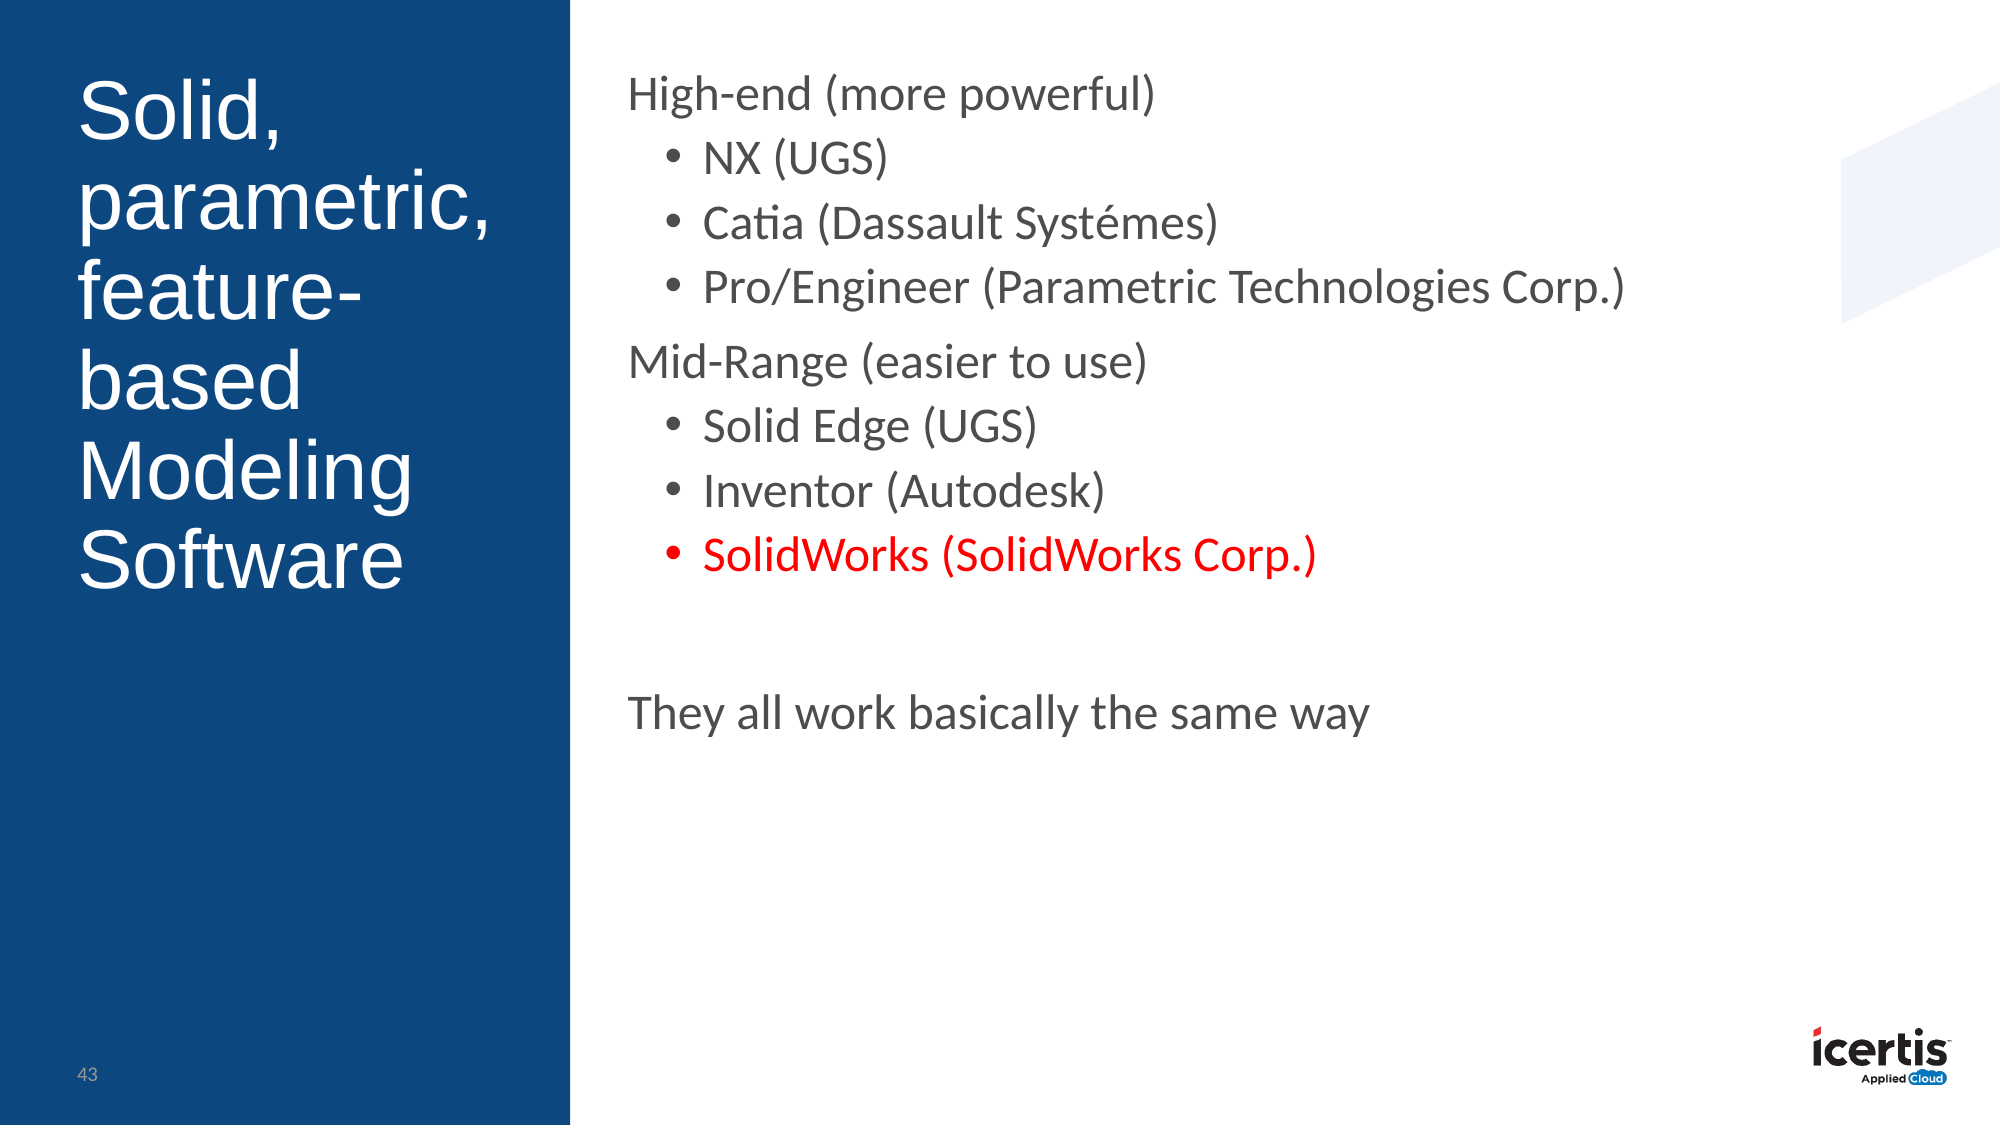

# Solid, parametric, feature-based Modeling Software
High-end (more powerful)
NX (UGS)
Catia (Dassault Systémes)
Pro/Engineer (Parametric Technologies Corp.)
Mid-Range (easier to use)
Solid Edge (UGS)
Inventor (Autodesk)
SolidWorks (SolidWorks Corp.)

They all work basically the same way
43